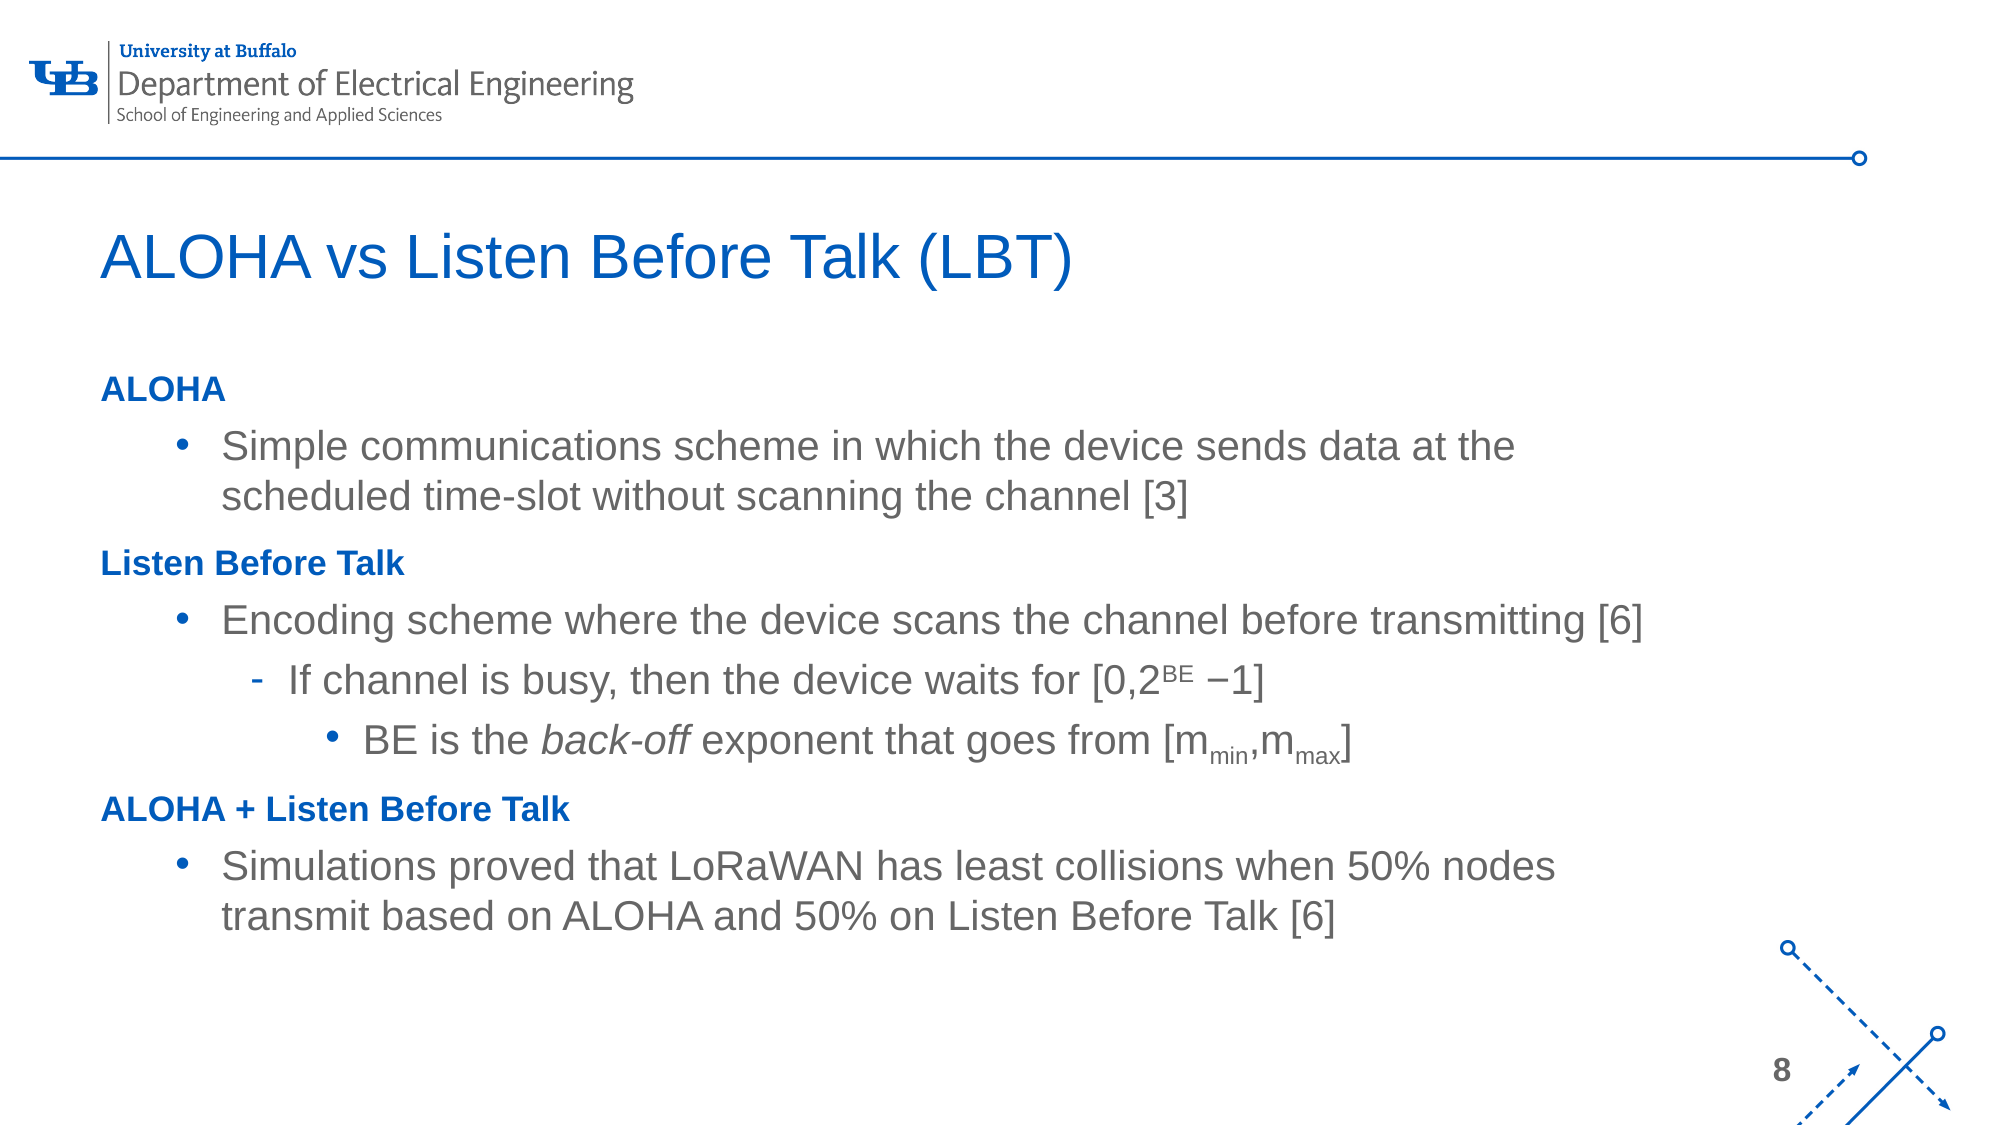

# ALOHA vs Listen Before Talk (LBT)
ALOHA
Simple communications scheme in which the device sends data at the scheduled time-slot without scanning the channel [3]
Listen Before Talk
Encoding scheme where the device scans the channel before transmitting [6]
If channel is busy, then the device waits for [0,2BE −1]
BE is the back-off exponent that goes from [mmin,mmax]
ALOHA + Listen Before Talk
Simulations proved that LoRaWAN has least collisions when 50% nodes transmit based on ALOHA and 50% on Listen Before Talk [6]

8